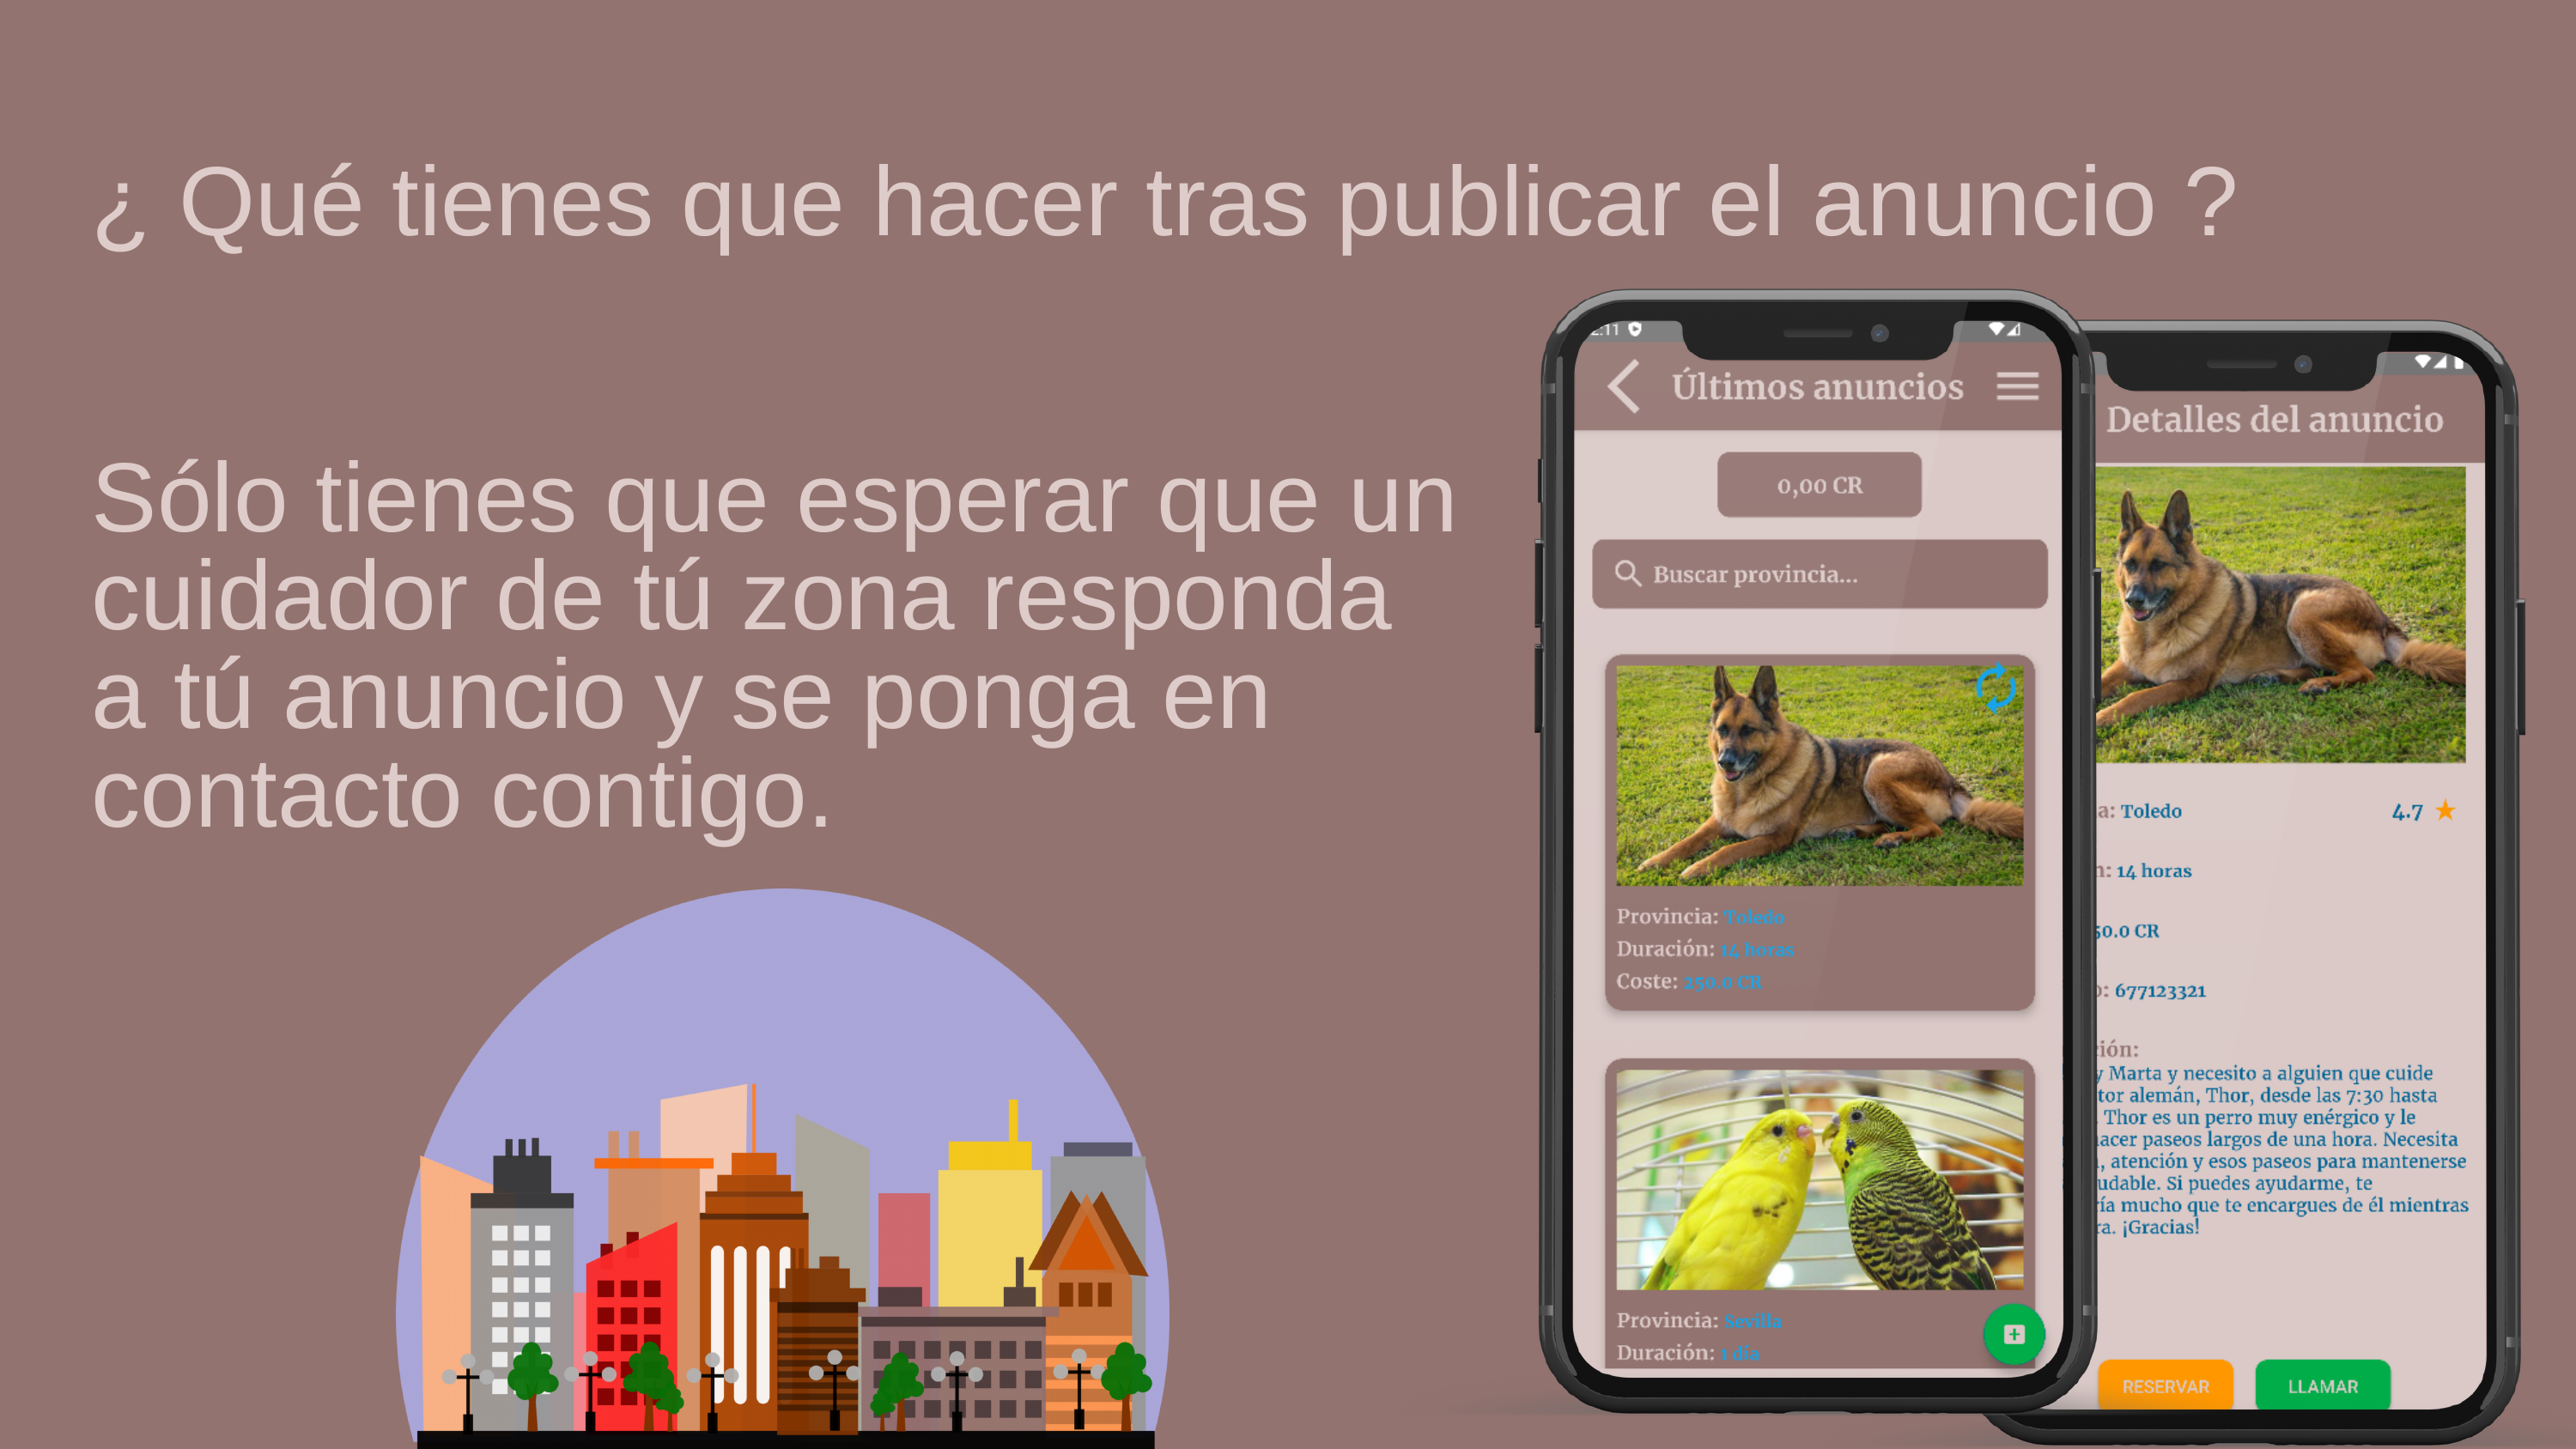

¿ Qué tienes que hacer tras publicar el anuncio ?

Sólo tienes que esperar que un cuidador de tú zona responda a tú anuncio y se ponga en contacto contigo.